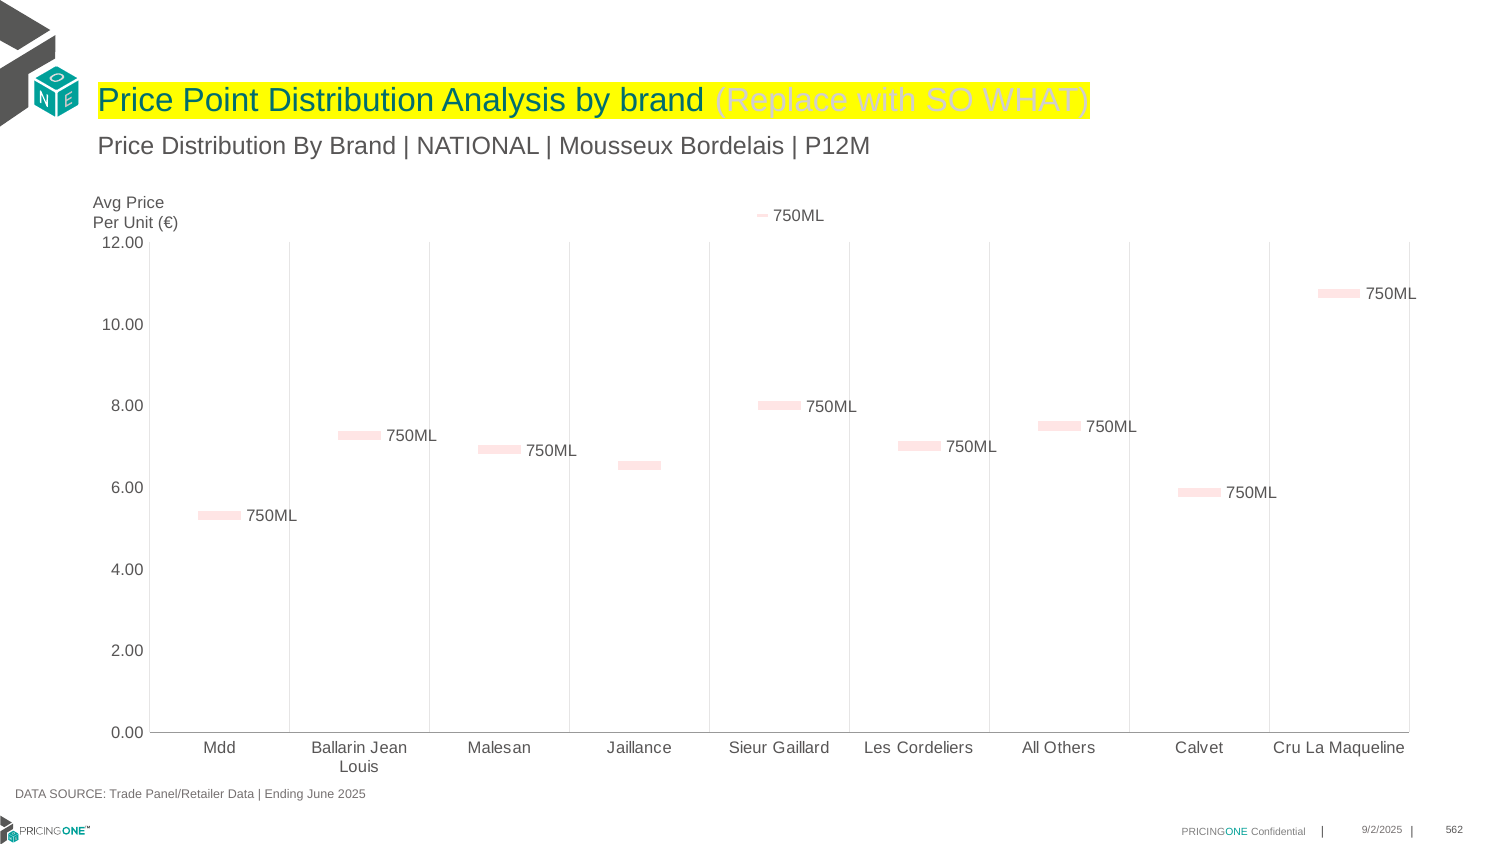

# Price Point Distribution Analysis by brand (Replace with SO WHAT)
Price Distribution By Brand | NATIONAL | Mousseux Bordelais | P12M

### Chart

| Category | 750ML |
|---|---|
| Mdd | 5.3131 |
| Ballarin Jean Louis | 7.2645 |
| Malesan | 6.9163 |
| Jaillance | 6.5226 |
| Sieur Gaillard | 7.99 |
| Les Cordeliers | 7.0078 |
| All Others | 7.4944 |
| Calvet | 5.8706 |
| Cru La Maqueline | 10.7455 |
Avg Price
Per Unit (€)
DATA SOURCE: Trade Panel/Retailer Data | Ending June 2025
9/2/2025
562